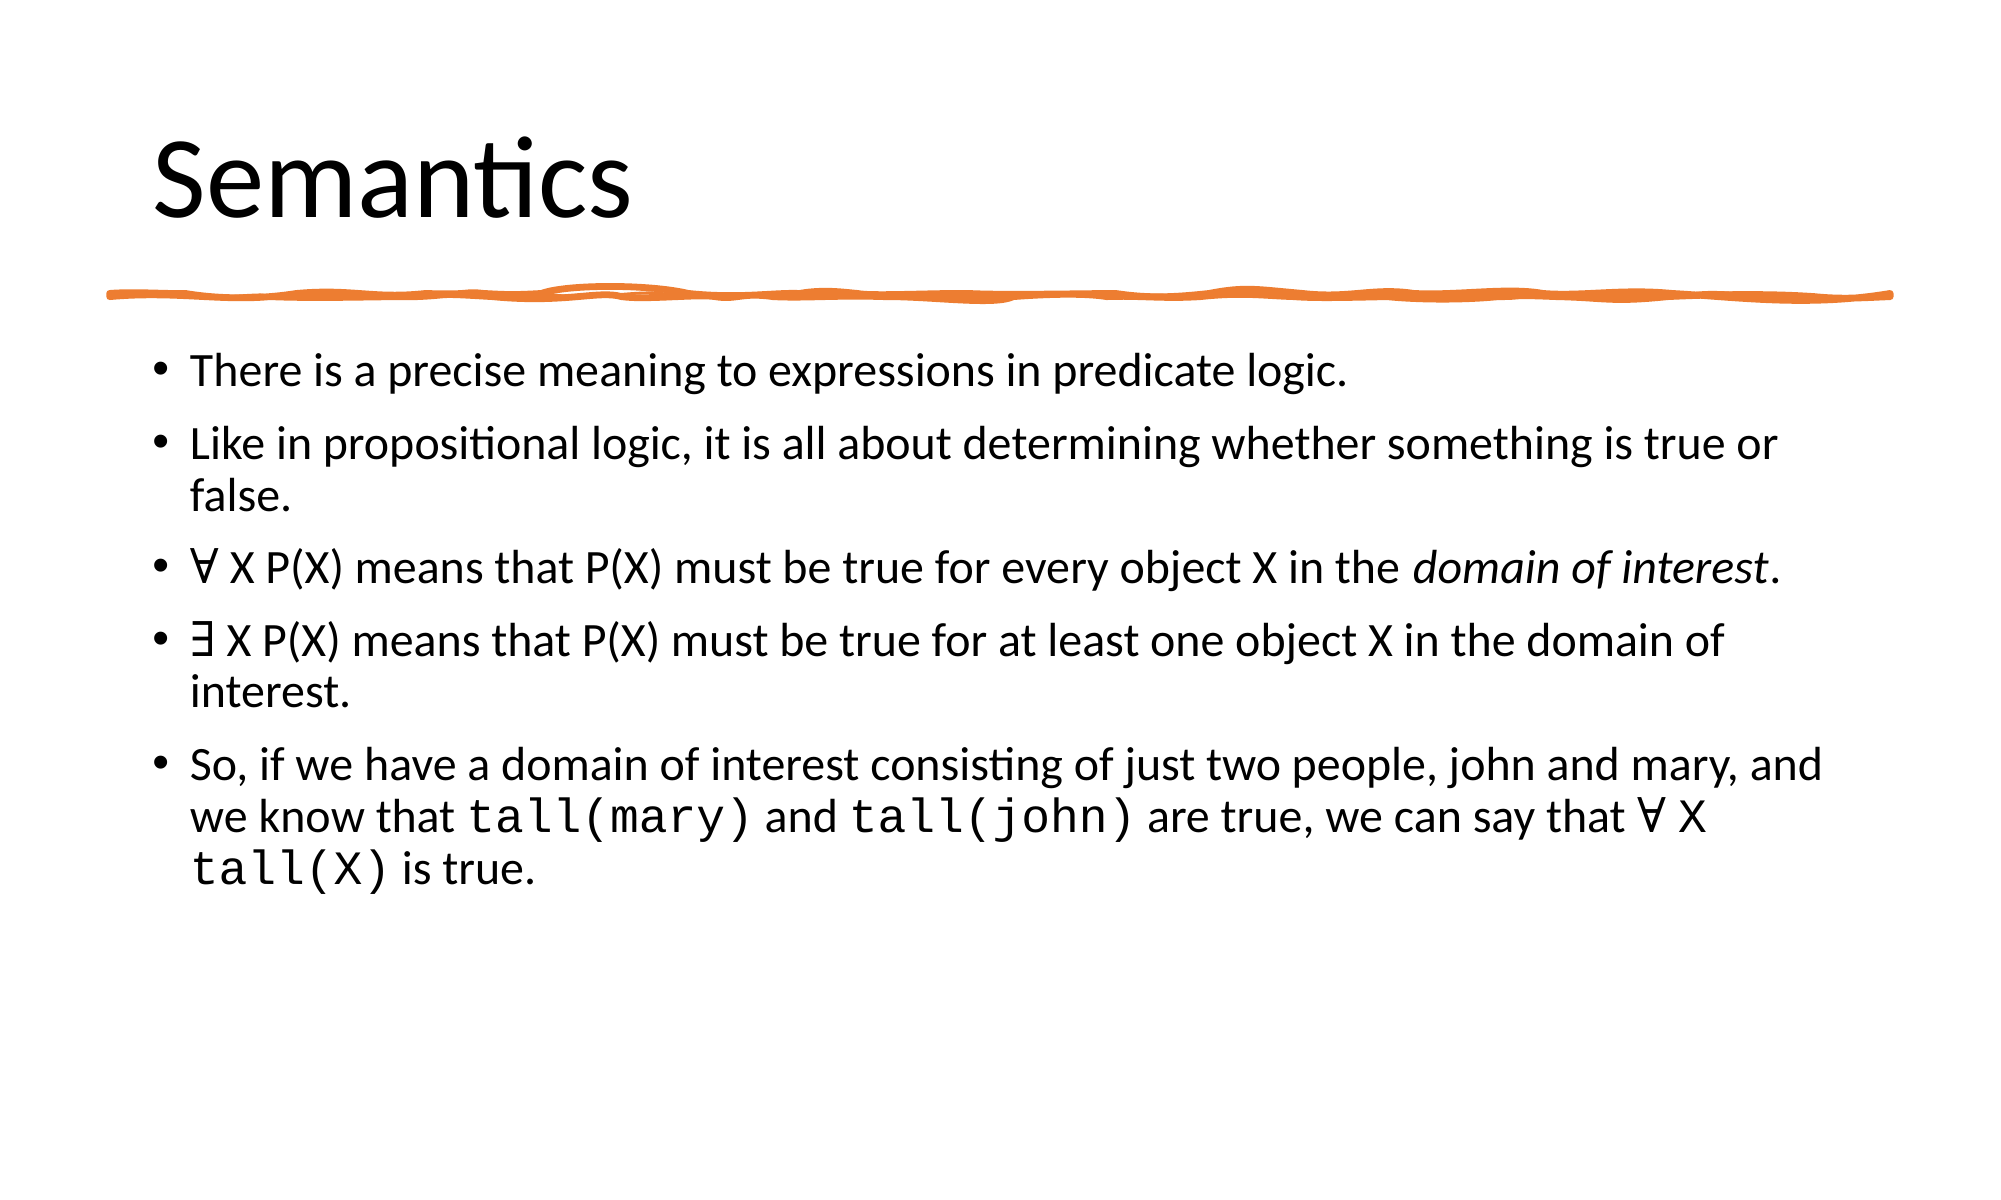

# Semantics

There is a precise meaning to expressions in predicate logic.
Like in propositional logic, it is all about determining whether something is true or false.
∀ X P(X) means that P(X) must be true for every object X in the domain of interest.
∃ X P(X) means that P(X) must be true for at least one object X in the domain of interest.
So, if we have a domain of interest consisting of just two people, john and mary, and we know that tall(mary) and tall(john) are true, we can say that ∀ X tall(X) is true.